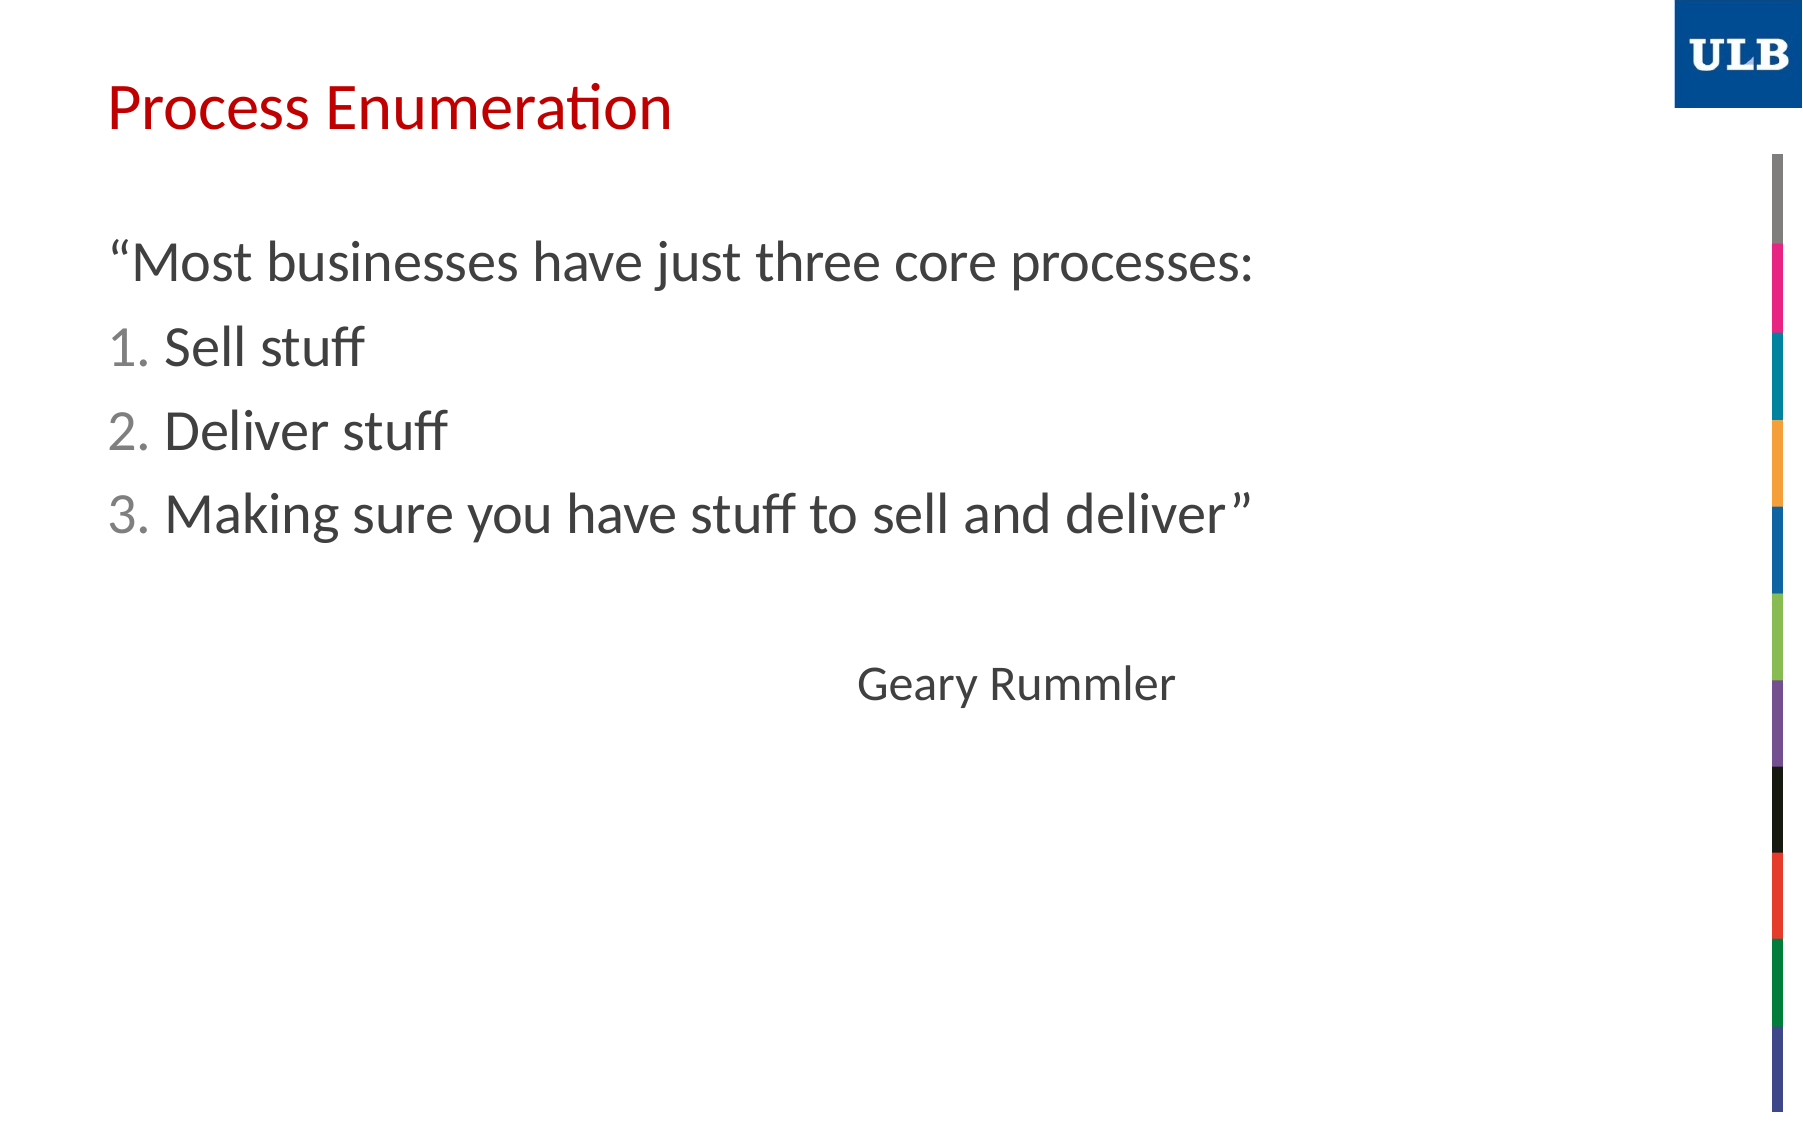

# Process Enumeration
“Most businesses have just three core processes:
Sell stuff
Deliver stuff
Making sure you have stuff to sell and deliver”

Geary Rummler